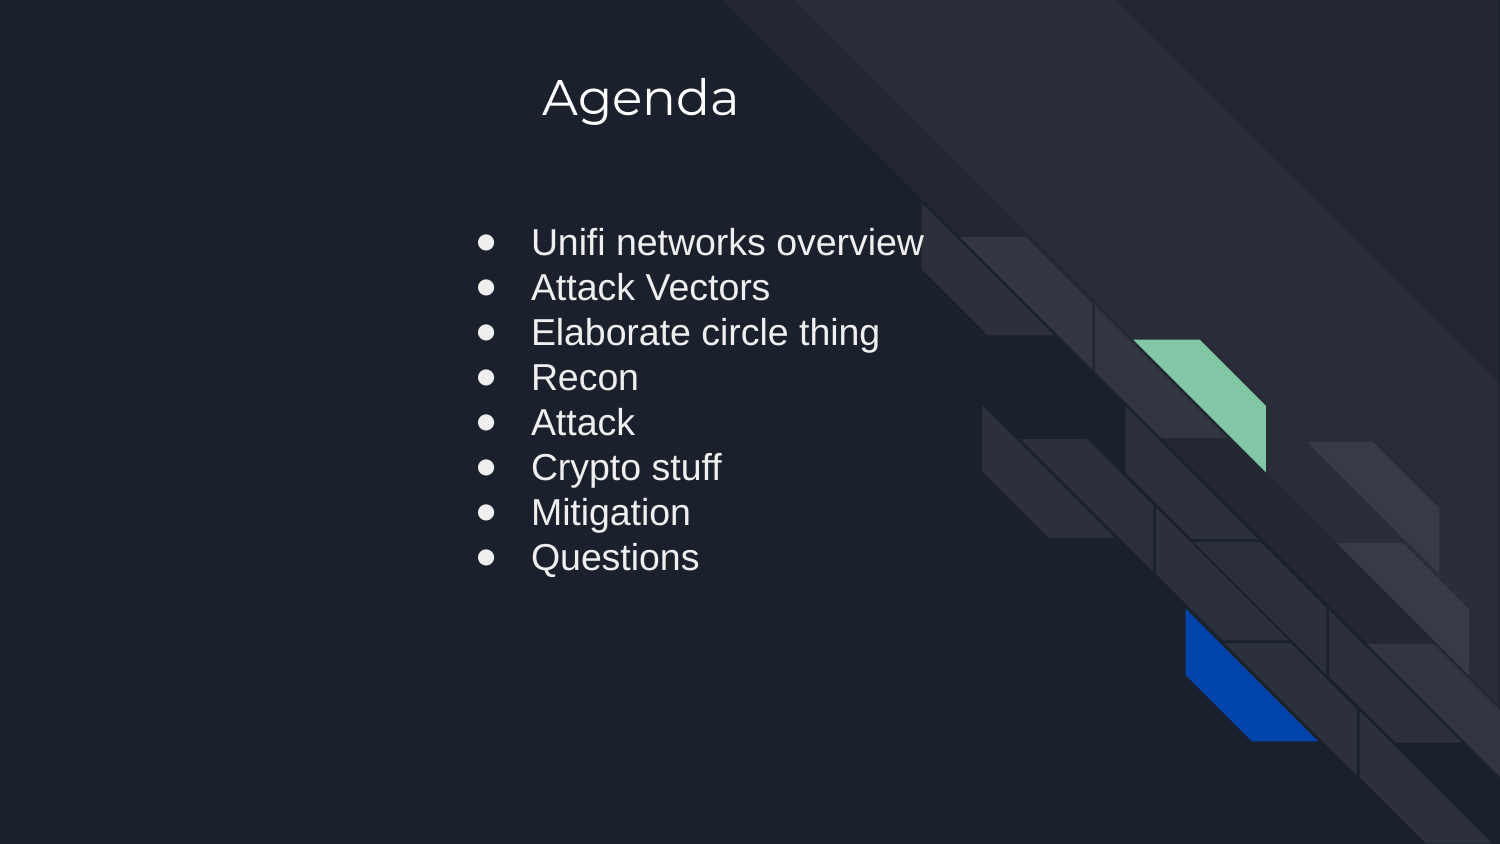

# Agenda

Unifi networks overview
Attack Vectors
Elaborate circle thing
Recon
Attack
Crypto stuff
Mitigation
Questions